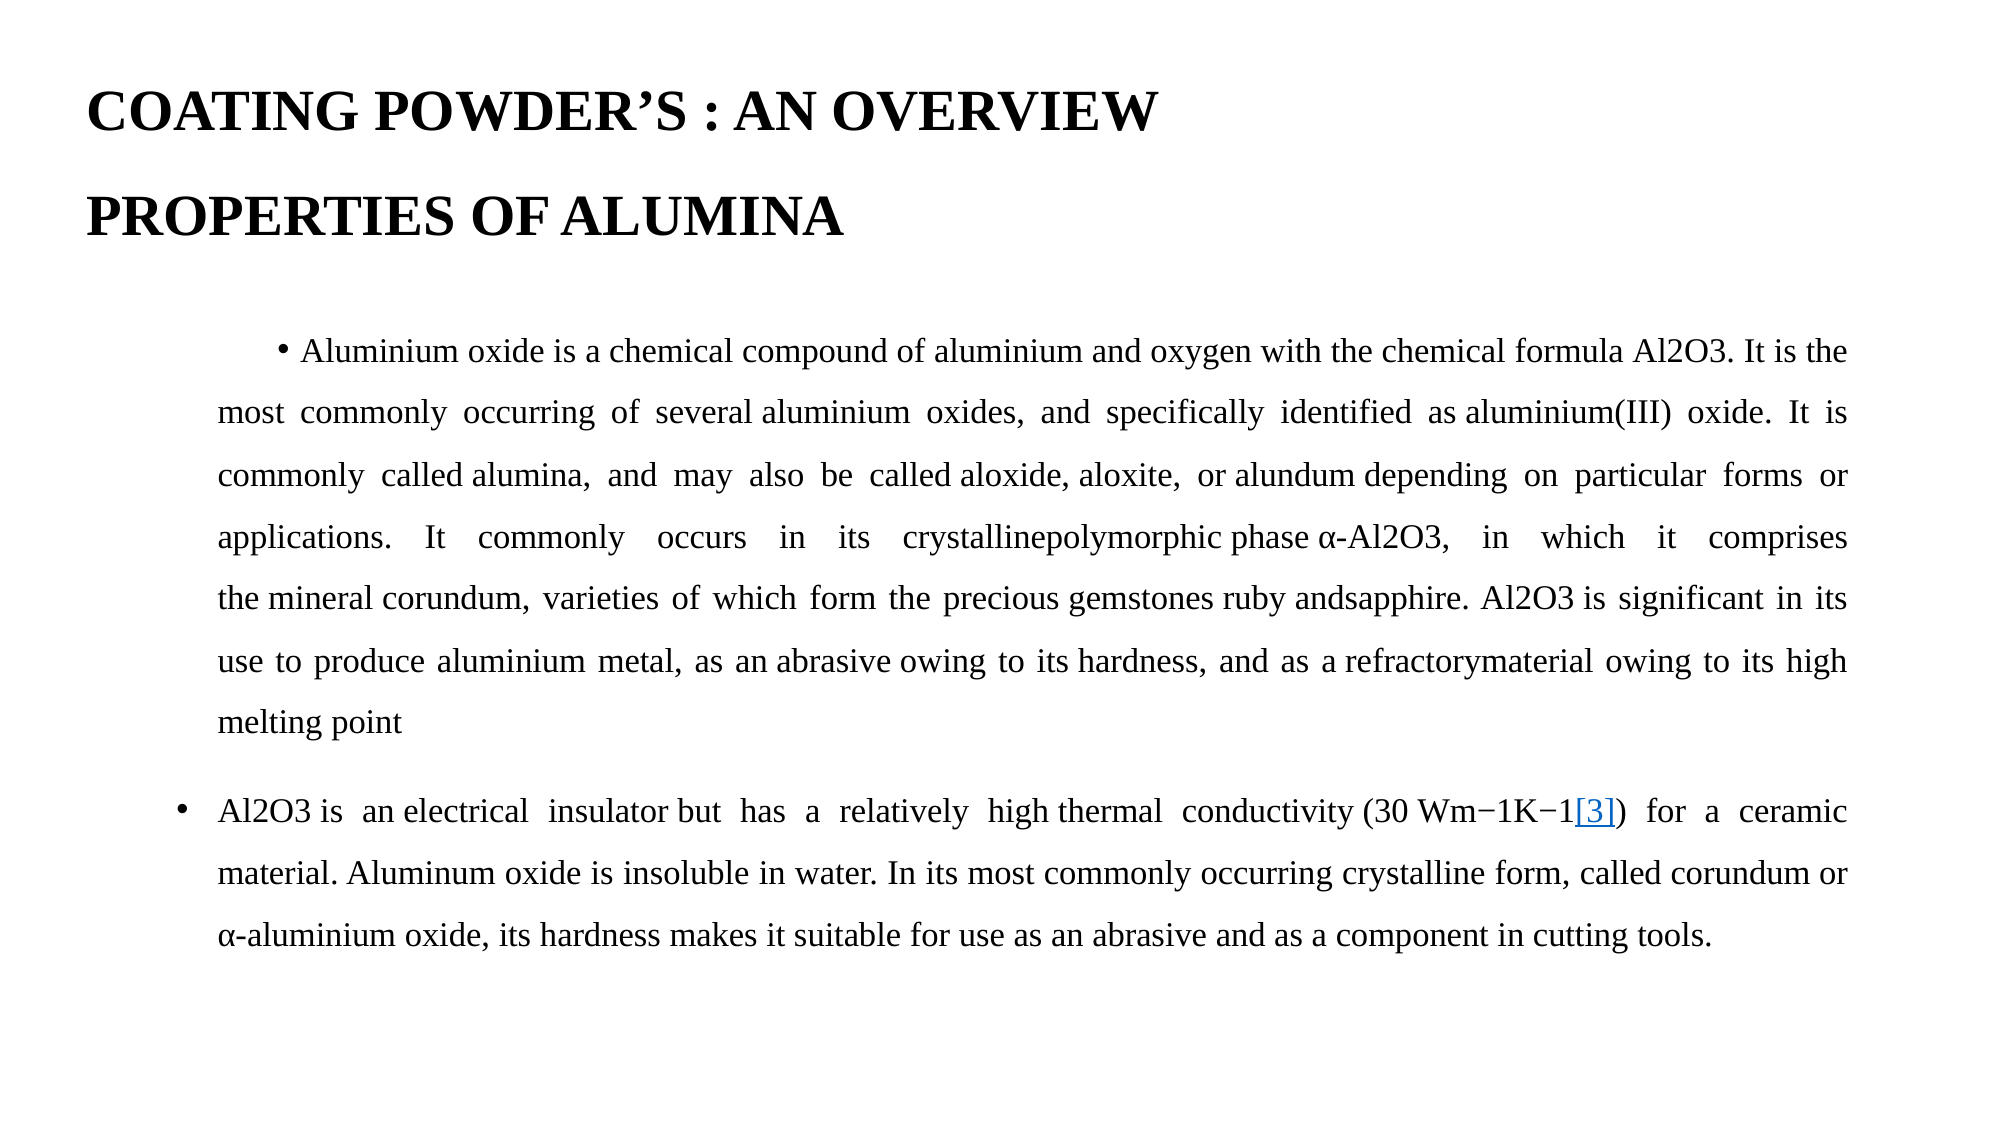

# COATING POWDER’S : AN OVERVIEW PROPERTIES OF ALUMINA
Aluminium oxide is a chemical compound of aluminium and oxygen with the chemical formula Al2O3. It is the most commonly occurring of several aluminium oxides, and specifically identified as aluminium(III) oxide. It is commonly called alumina, and may also be called aloxide, aloxite, or alundum depending on particular forms or applications. It commonly occurs in its crystallinepolymorphic phase α-Al2O3, in which it comprises the mineral corundum, varieties of which form the precious gemstones ruby andsapphire. Al2O3 is significant in its use to produce aluminium metal, as an abrasive owing to its hardness, and as a refractorymaterial owing to its high melting point
Al2O3 is an electrical insulator but has a relatively high thermal conductivity (30 Wm−1K−1[3]) for a ceramic material. Aluminum oxide is insoluble in water. In its most commonly occurring crystalline form, called corundum or α-aluminium oxide, its hardness makes it suitable for use as an abrasive and as a component in cutting tools.